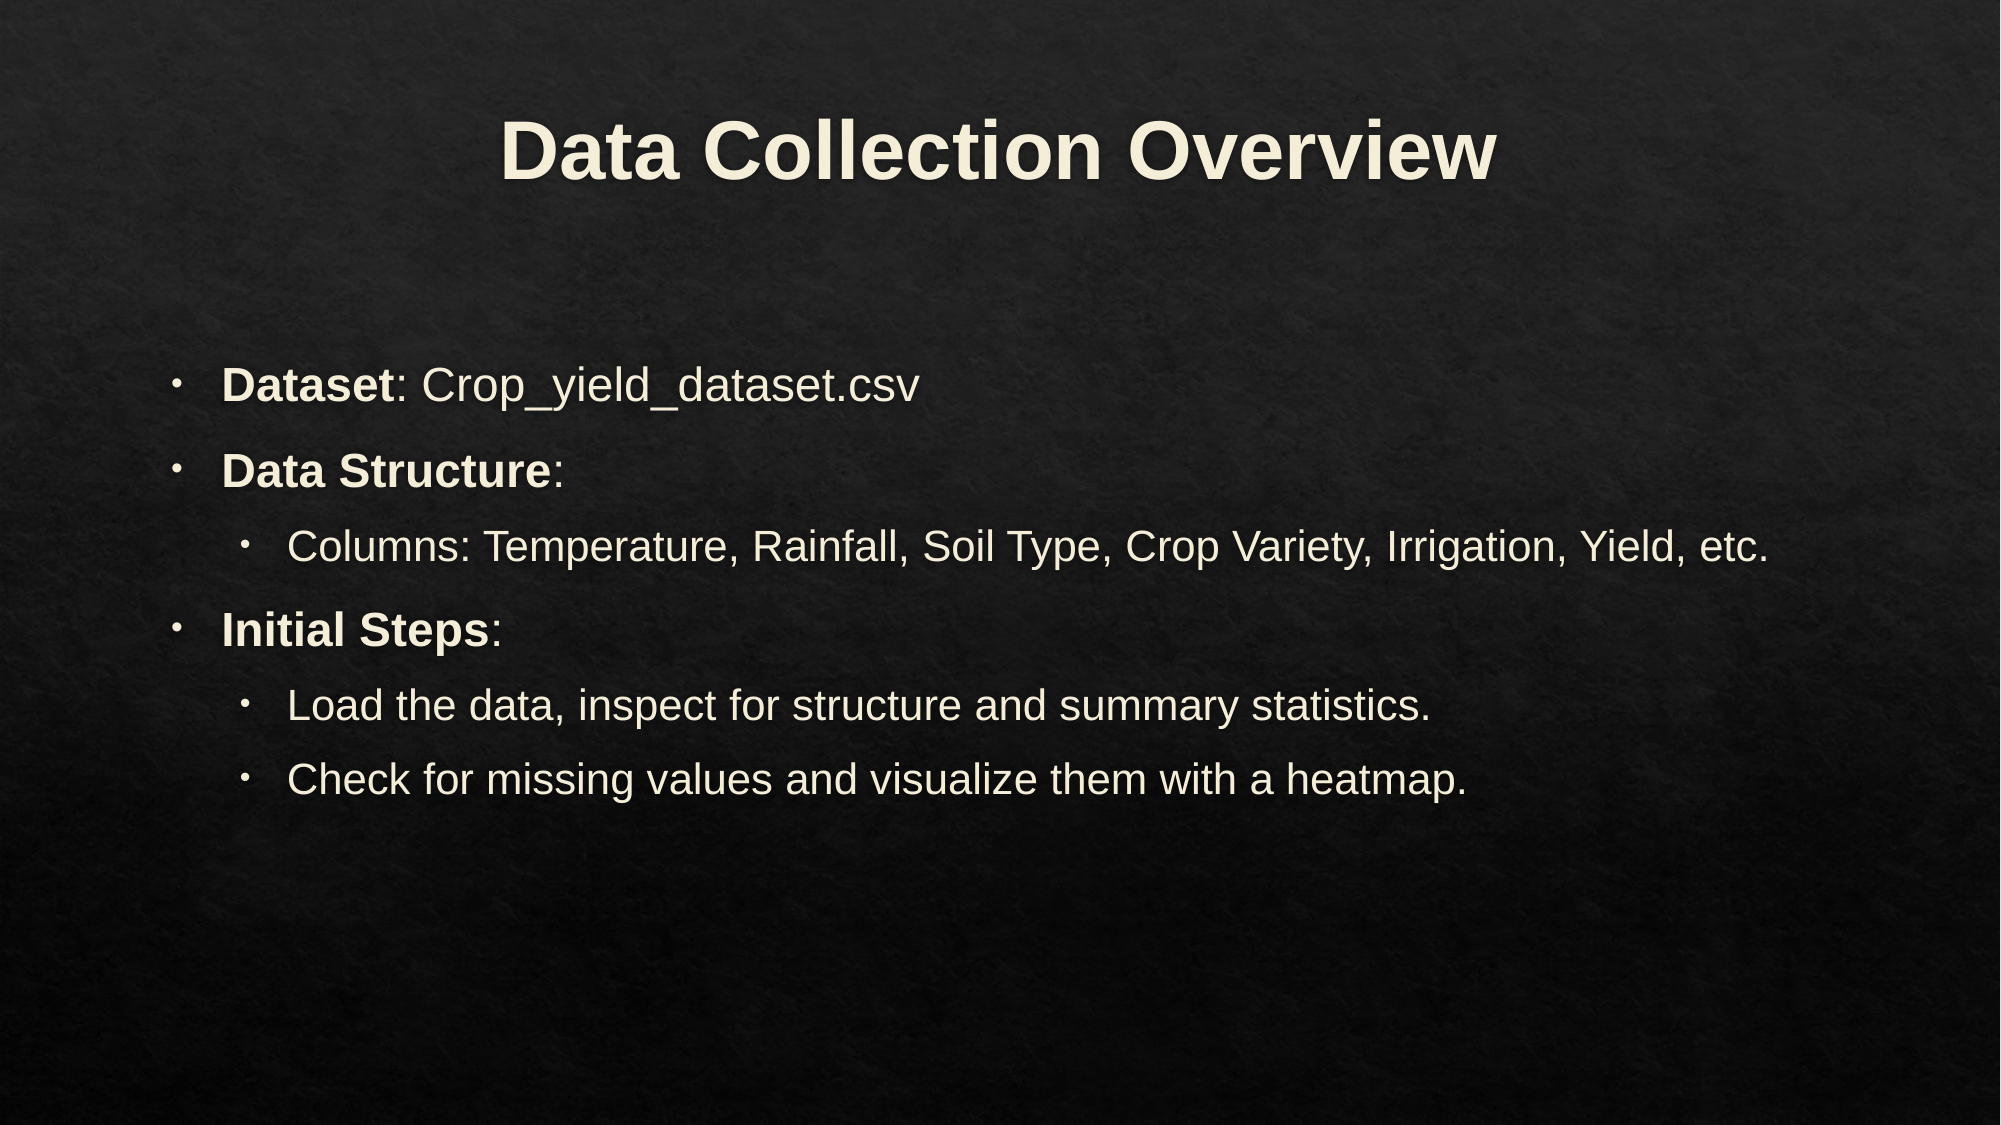

# Data Collection Overview
Dataset: Crop_yield_dataset.csv
Data Structure:
Columns: Temperature, Rainfall, Soil Type, Crop Variety, Irrigation, Yield, etc.
Initial Steps:
Load the data, inspect for structure and summary statistics.
Check for missing values and visualize them with a heatmap.